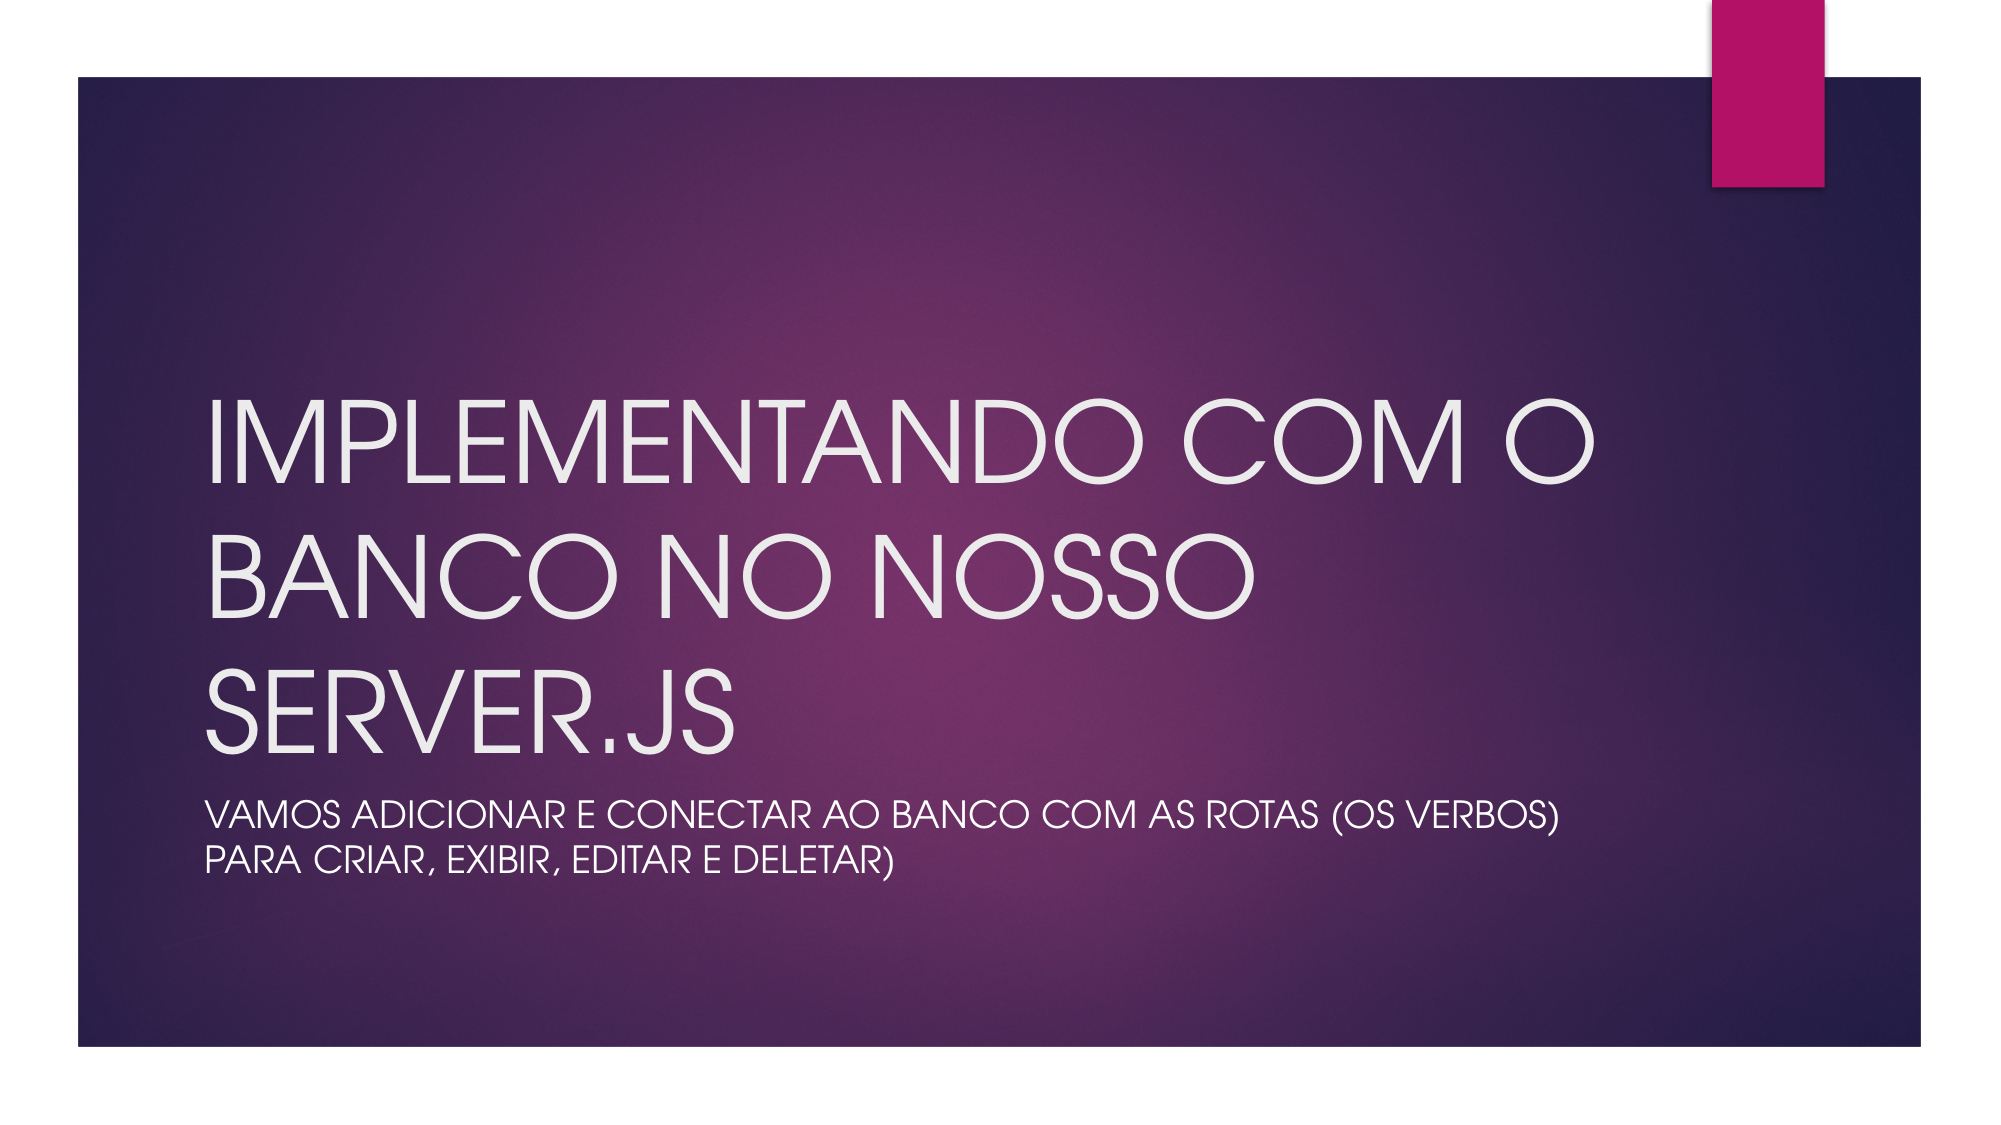

# IMPLEMENTANDO COM O BANCO NO NOSSO SERVER.JS
Vamos adicionar e conectar ao banco com as rotas (os verbos) para criar, exibir, editar e deletar)